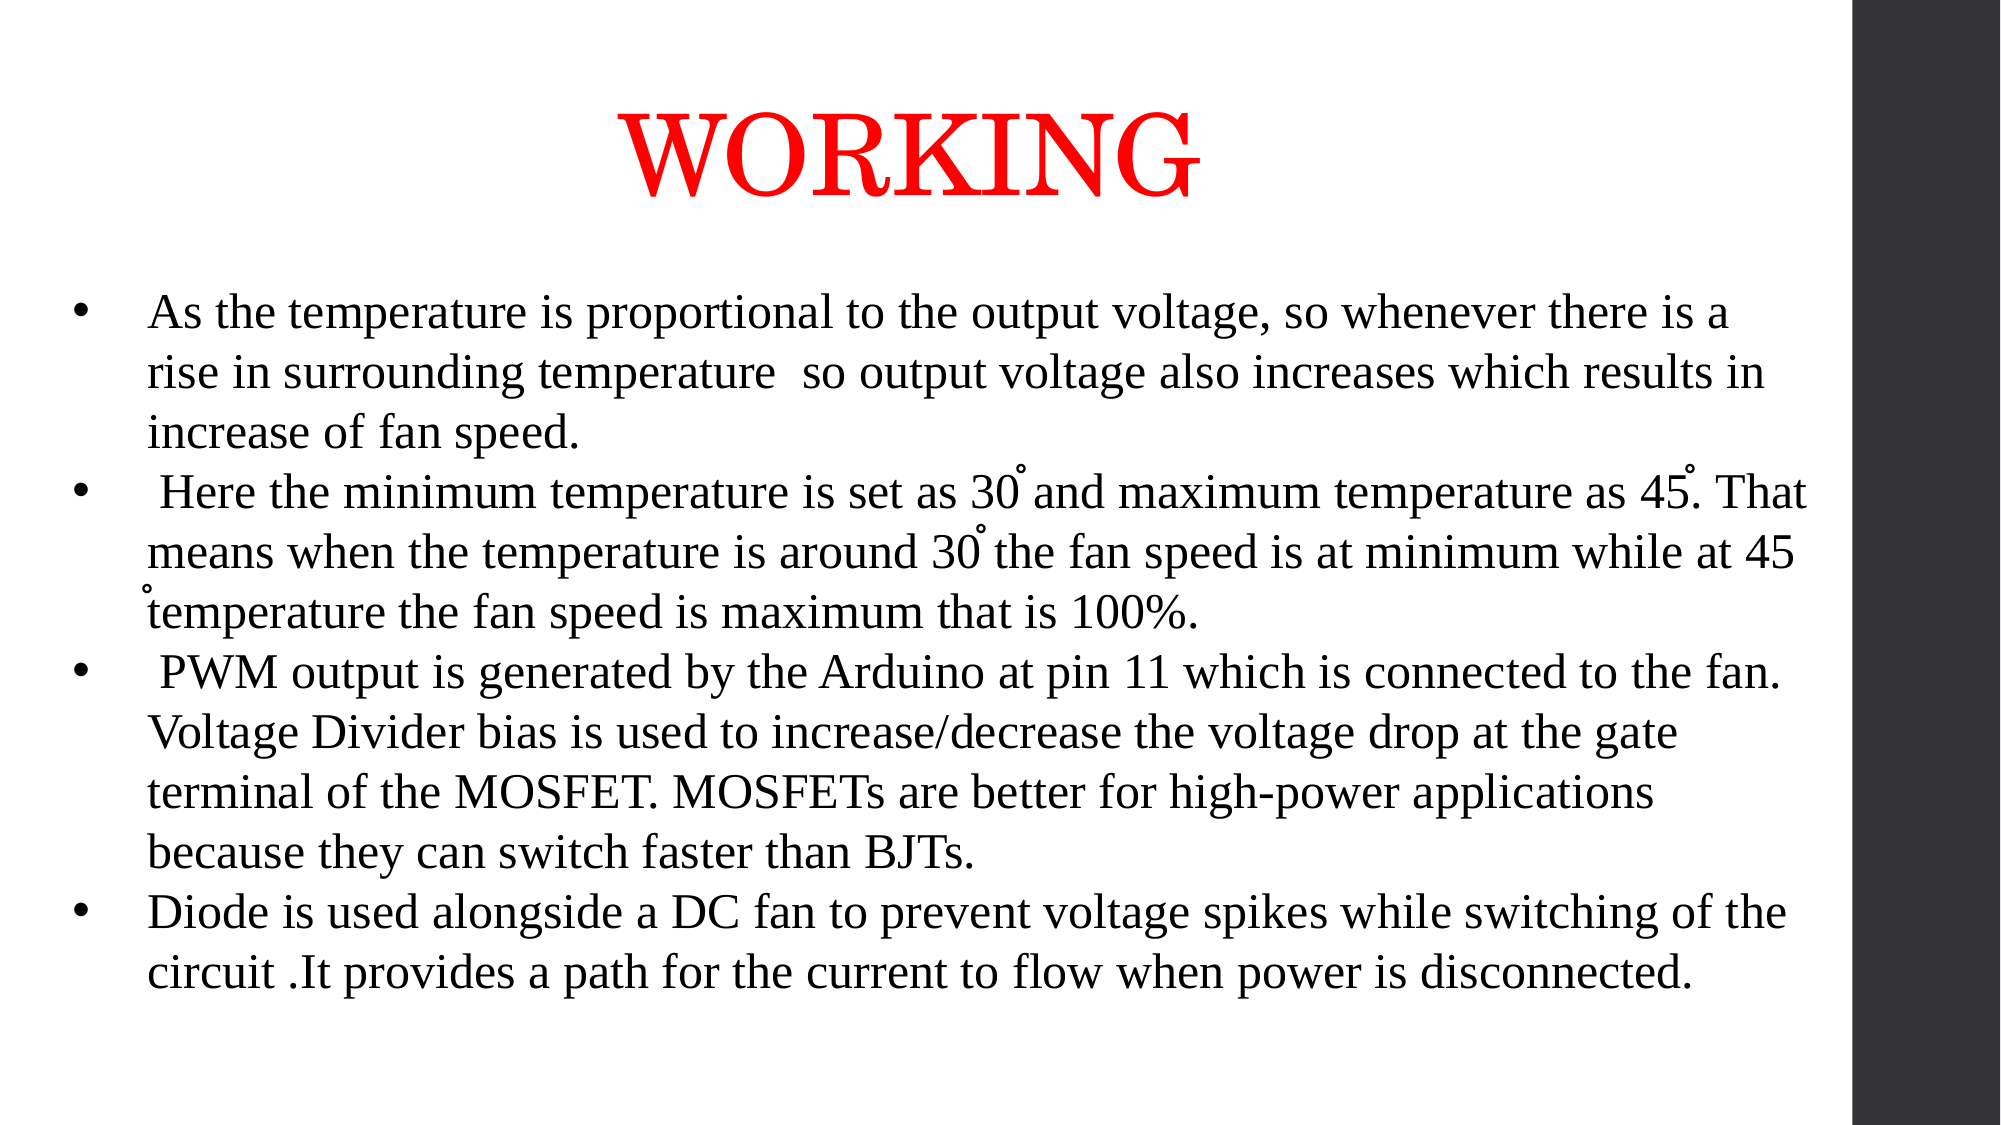

WORKING

As the temperature is proportional to the output voltage, so whenever there is a rise in surrounding temperature  so output voltage also increases which results in increase of fan speed.
 Here the minimum temperature is set as 30֯ and maximum temperature as 45֯. That means when the temperature is around 30֯ the fan speed is at minimum while at 45 ֯temperature the fan speed is maximum that is 100%.
 PWM output is generated by the Arduino at pin 11 which is connected to the fan. Voltage Divider bias is used to increase/decrease the voltage drop at the gate terminal of the MOSFET. MOSFETs are better for high-power applications because they can switch faster than BJTs.
Diode is used alongside a DC fan to prevent voltage spikes while switching of the circuit .It provides a path for the current to flow when power is disconnected.